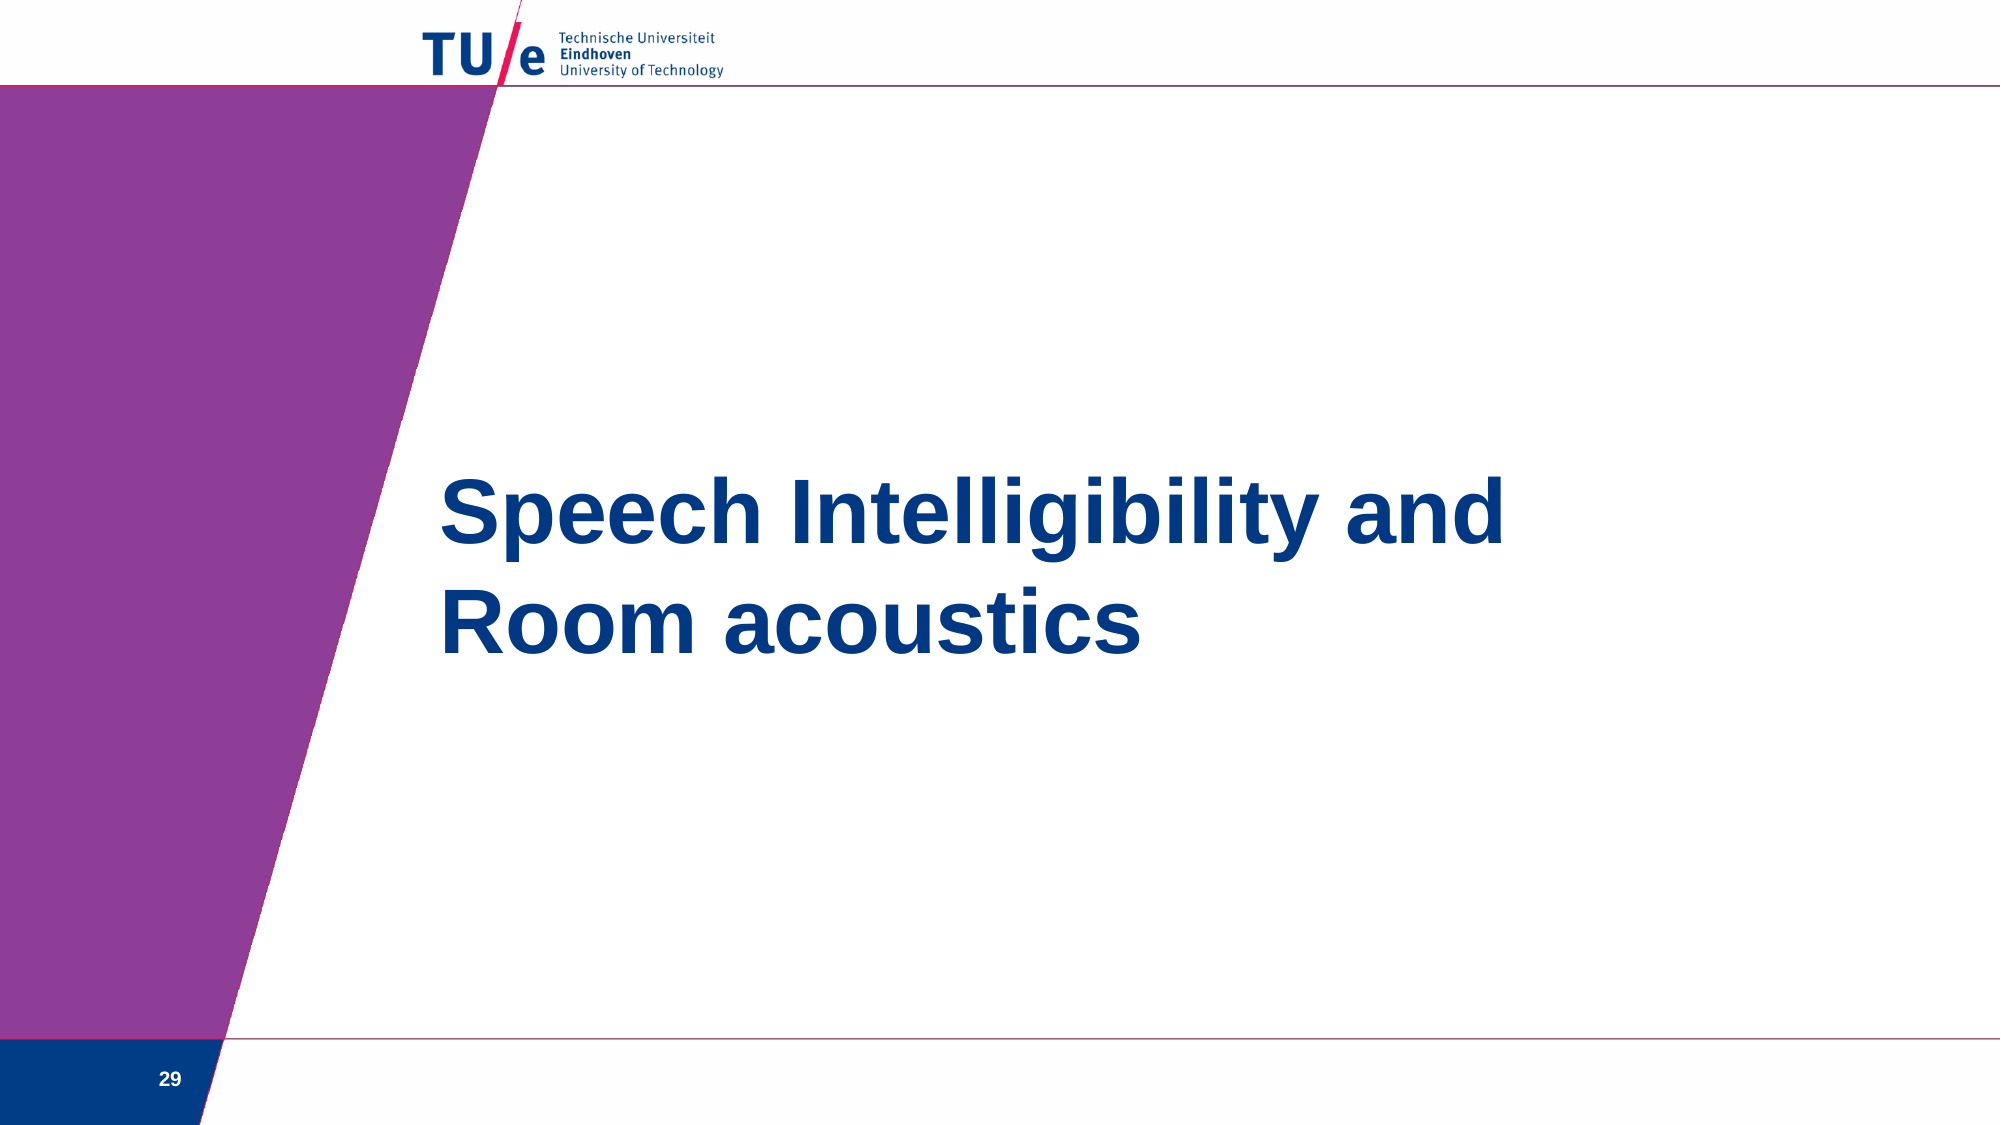

# Speech Intelligibility and Room acoustics
29